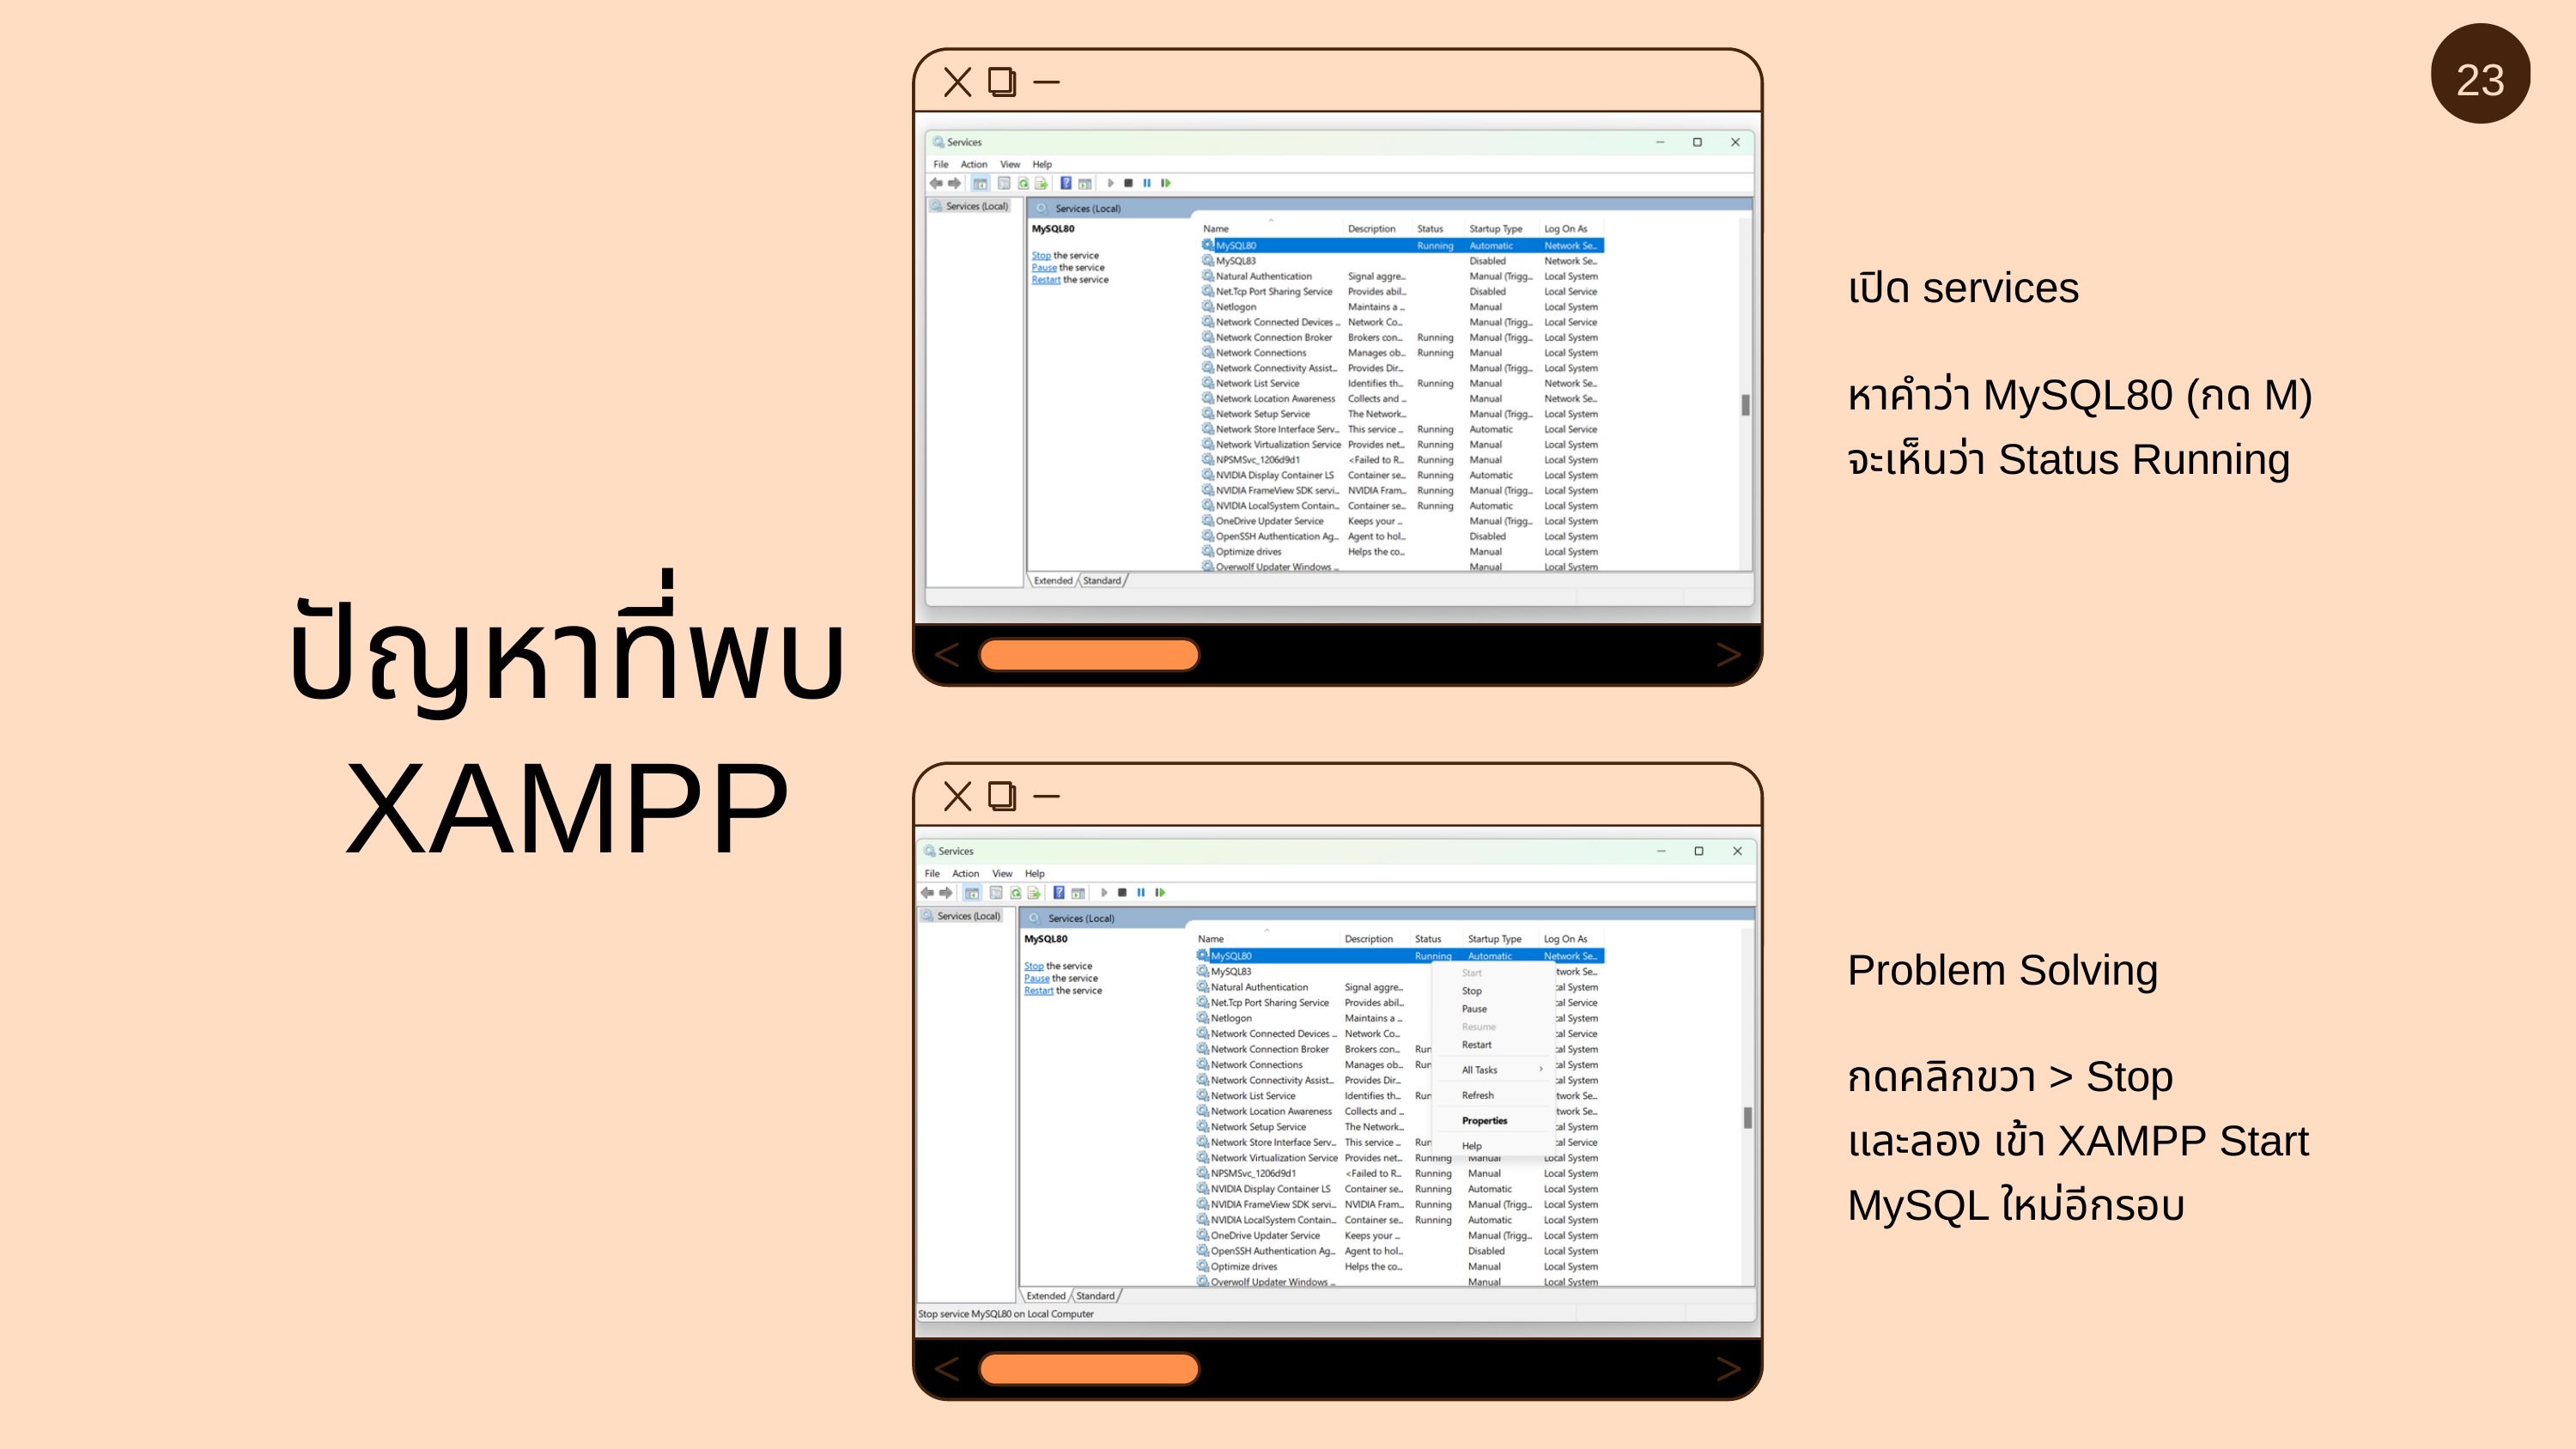

23

เปิด services
หาคำว่า MySQL80 (กด M)
จะเห็นว่า Status Running
ปัญหาที่พบ XAMPP

Problem Solving
กดคลิกขวา > Stop
และลอง เข้า XAMPP Start MySQL ใหม่อีกรอบ